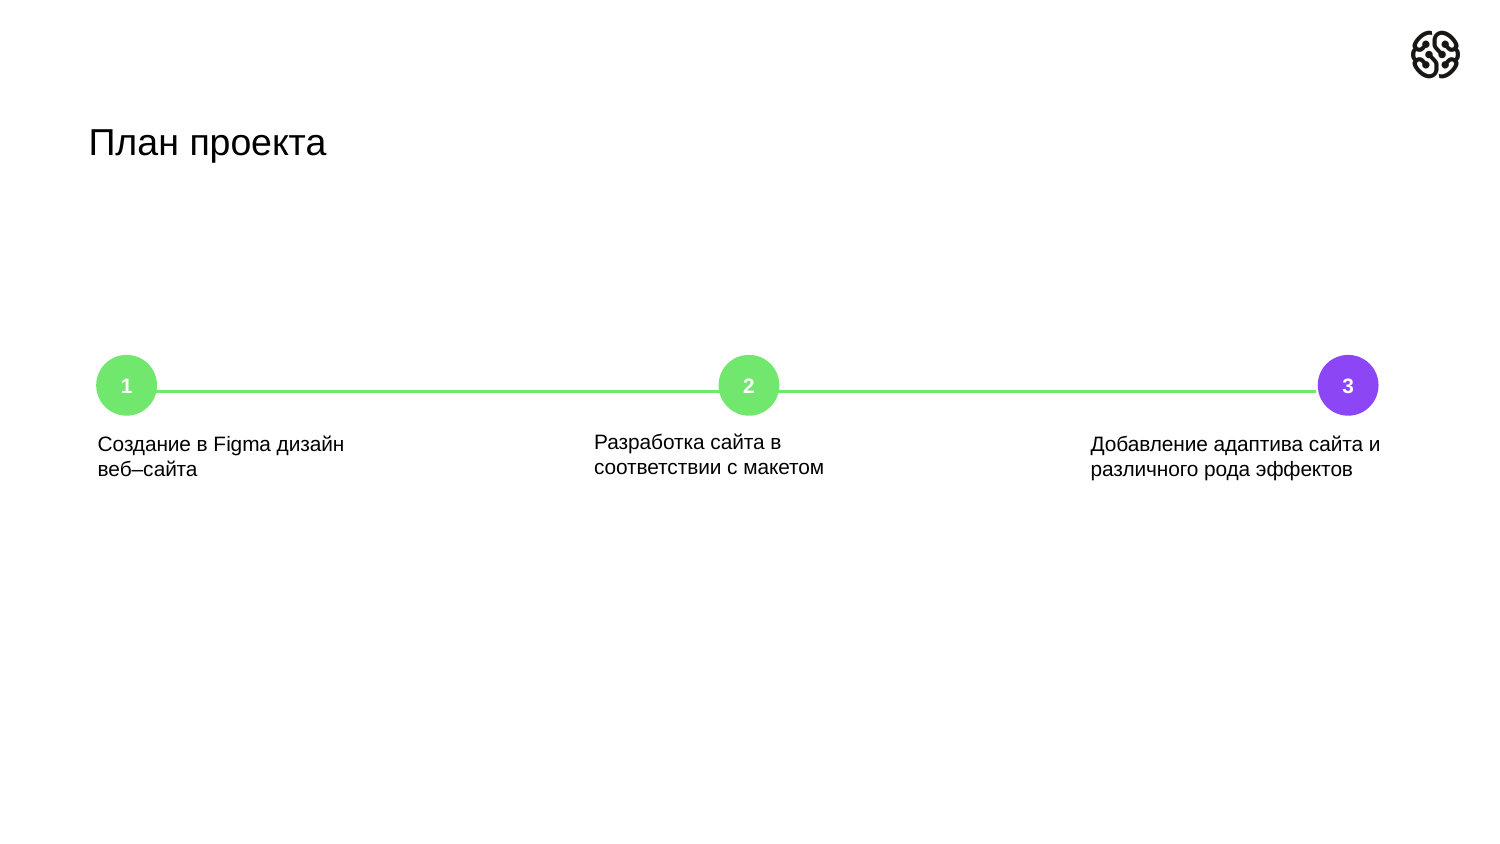

# План проекта
2
3
1
Разработка сайта в соответствии с макетом

Создание в Figma дизайн веб–сайта
Добавление адаптива сайта и различного рода эффектов